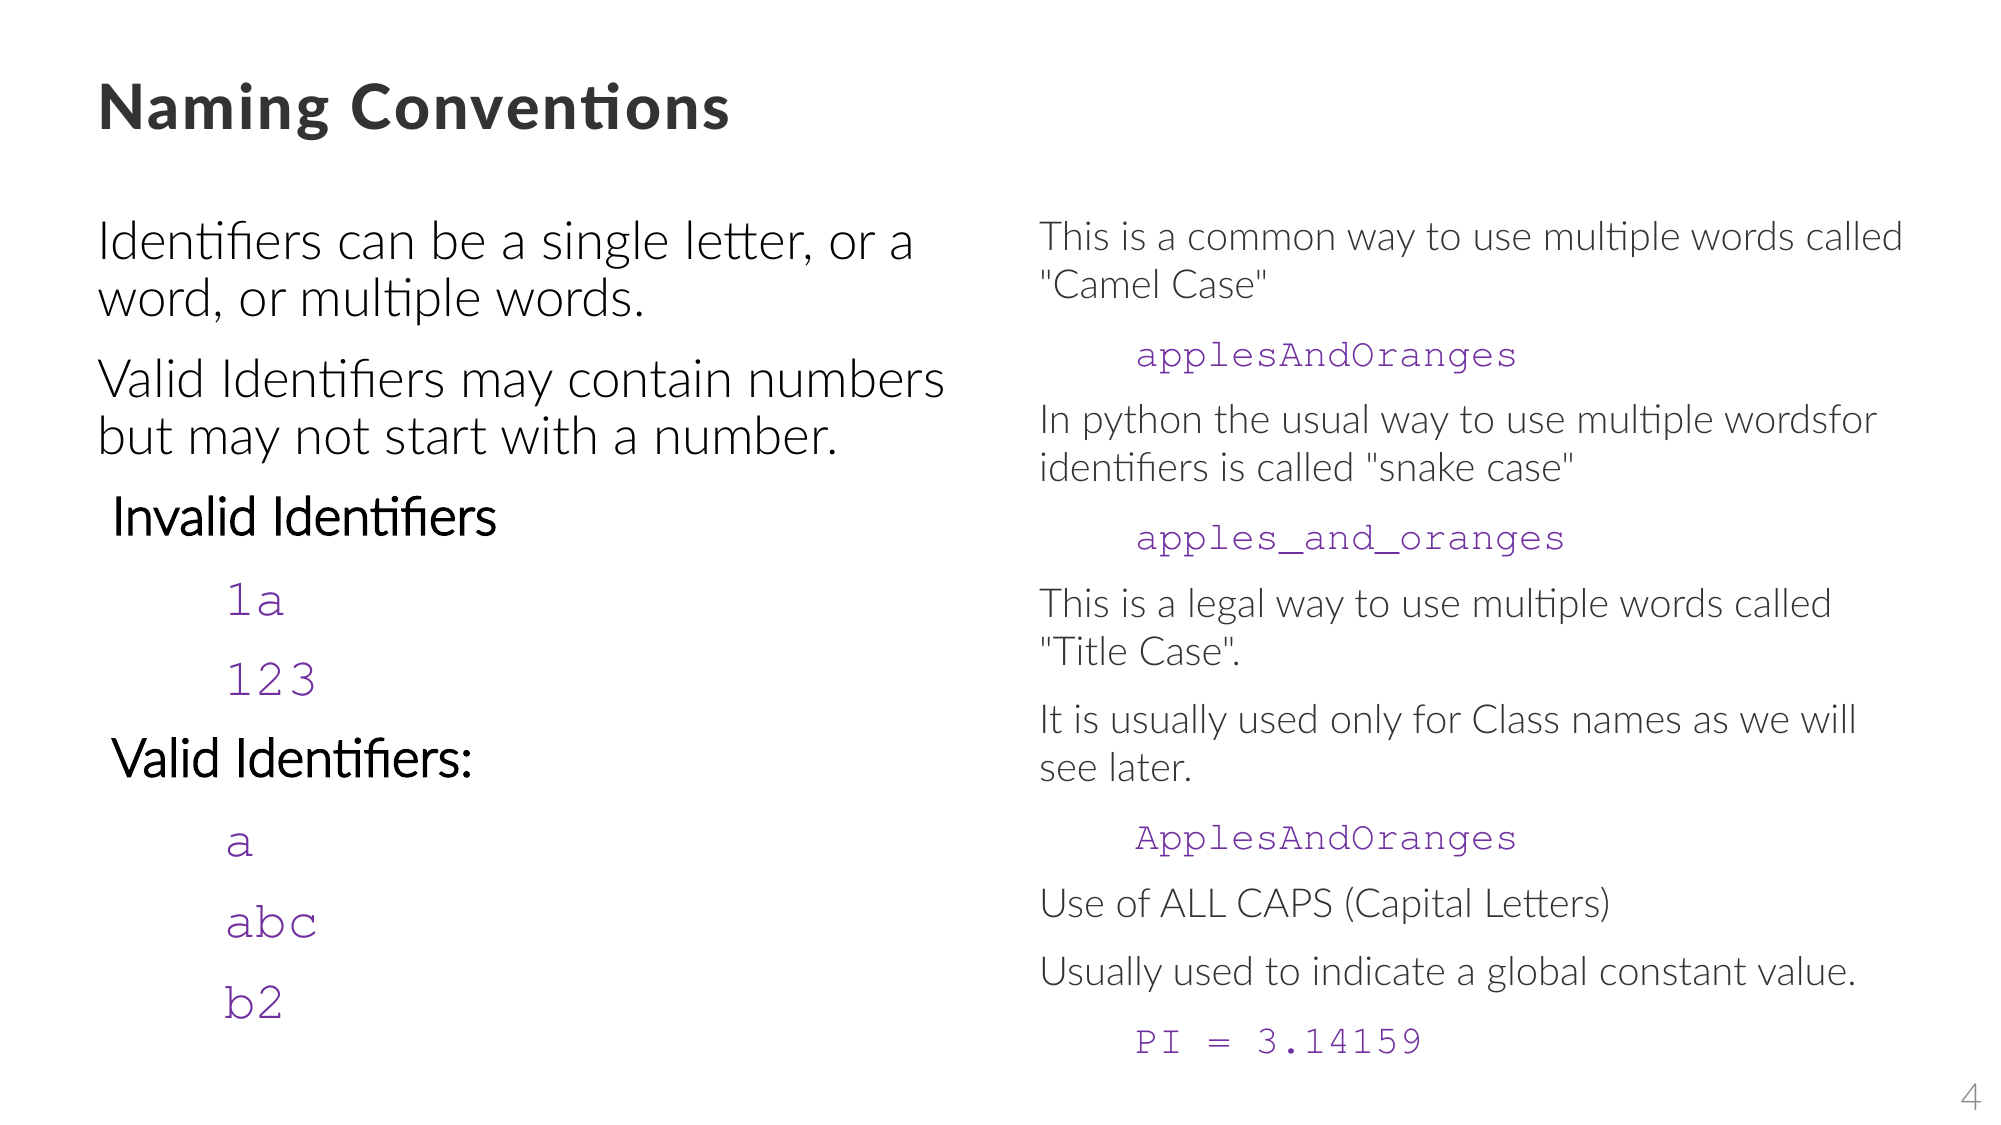

# Naming Conventions

Identifiers can be a single letter, or a word, or multiple words.
Valid Identifiers may contain numbers but may not start with a number.
 Invalid Identifiers
    1a
    123
 Valid Identifiers:
    a
    abc
    b2

This is a common way to use multiple words called "Camel Case"
    applesAndOranges
In python the usual way to use multiple wordsfor identifiers is called "snake case"
    apples_and_oranges
This is a legal way to use multiple words called "Title Case".
It is usually used only for Class names as we will see later.
    ApplesAndOranges
Use of ALL CAPS (Capital Letters)
Usually used to indicate a global constant value.
    PI = 3.14159

4